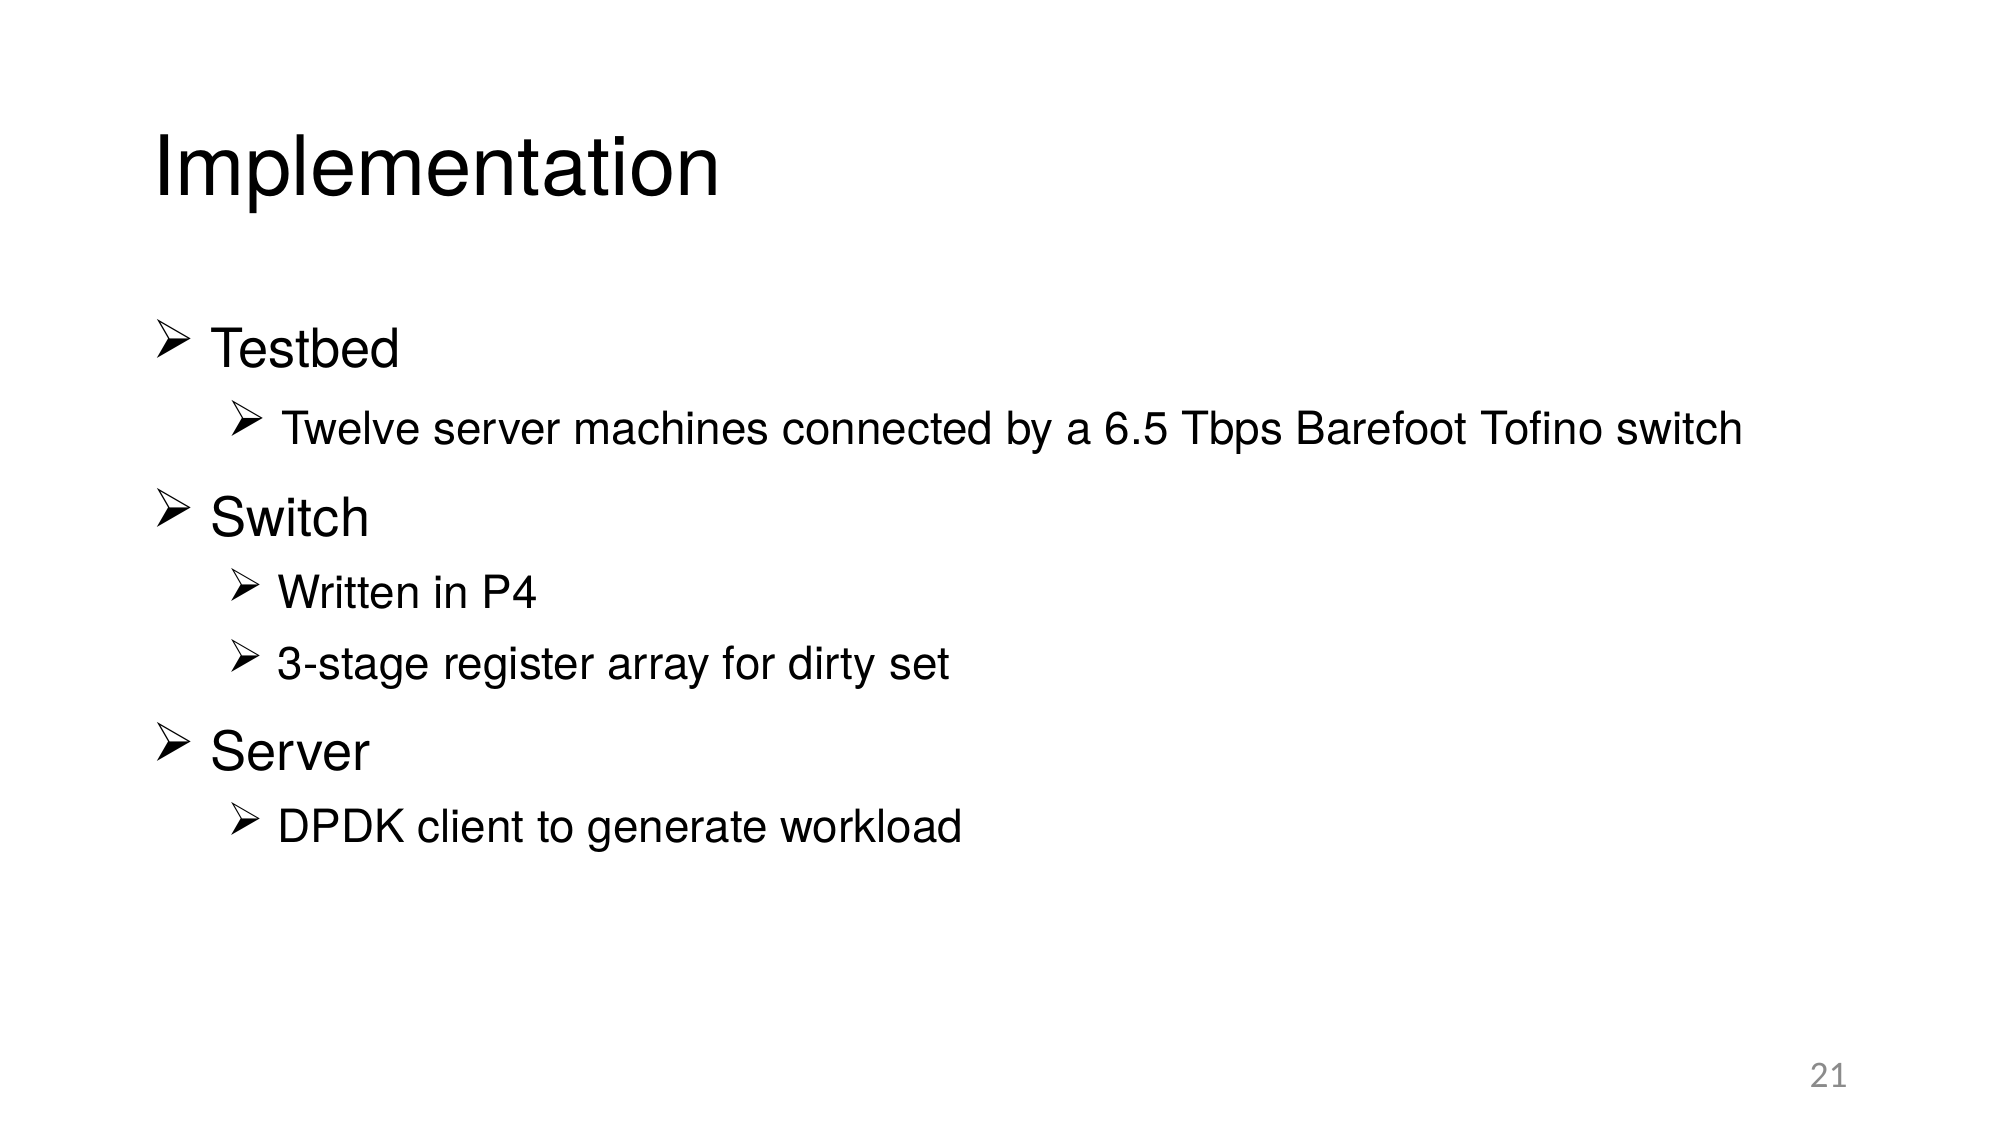

# Implementation
 Testbed
 Twelve server machines connected by a 6.5 Tbps Barefoot Tofino switch
 Switch
 Written in P4
 3-stage register array for dirty set
 Server
 DPDK client to generate workload

21